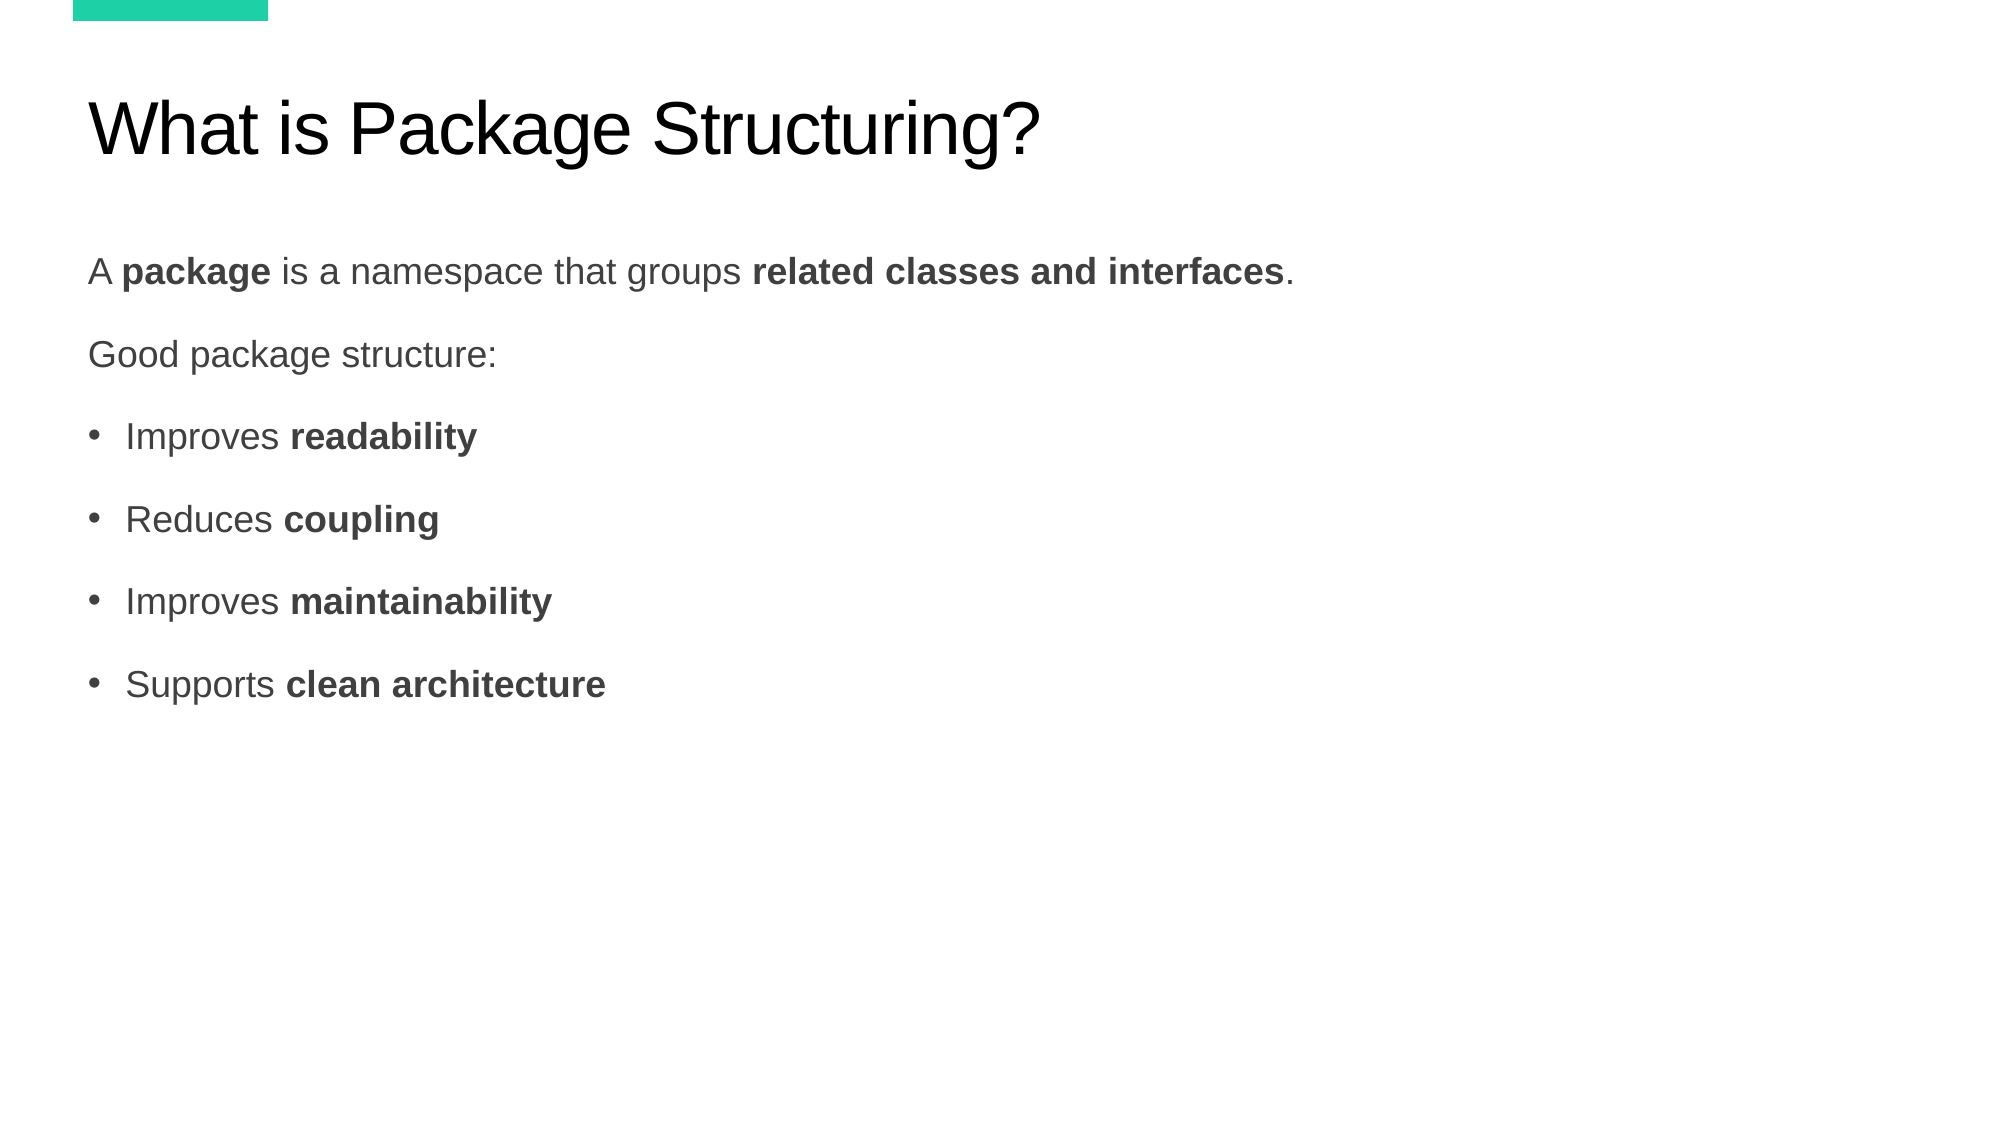

# What is Package Structuring?
A package is a namespace that groups related classes and interfaces.
Good package structure:
Improves readability
Reduces coupling
Improves maintainability
Supports clean architecture